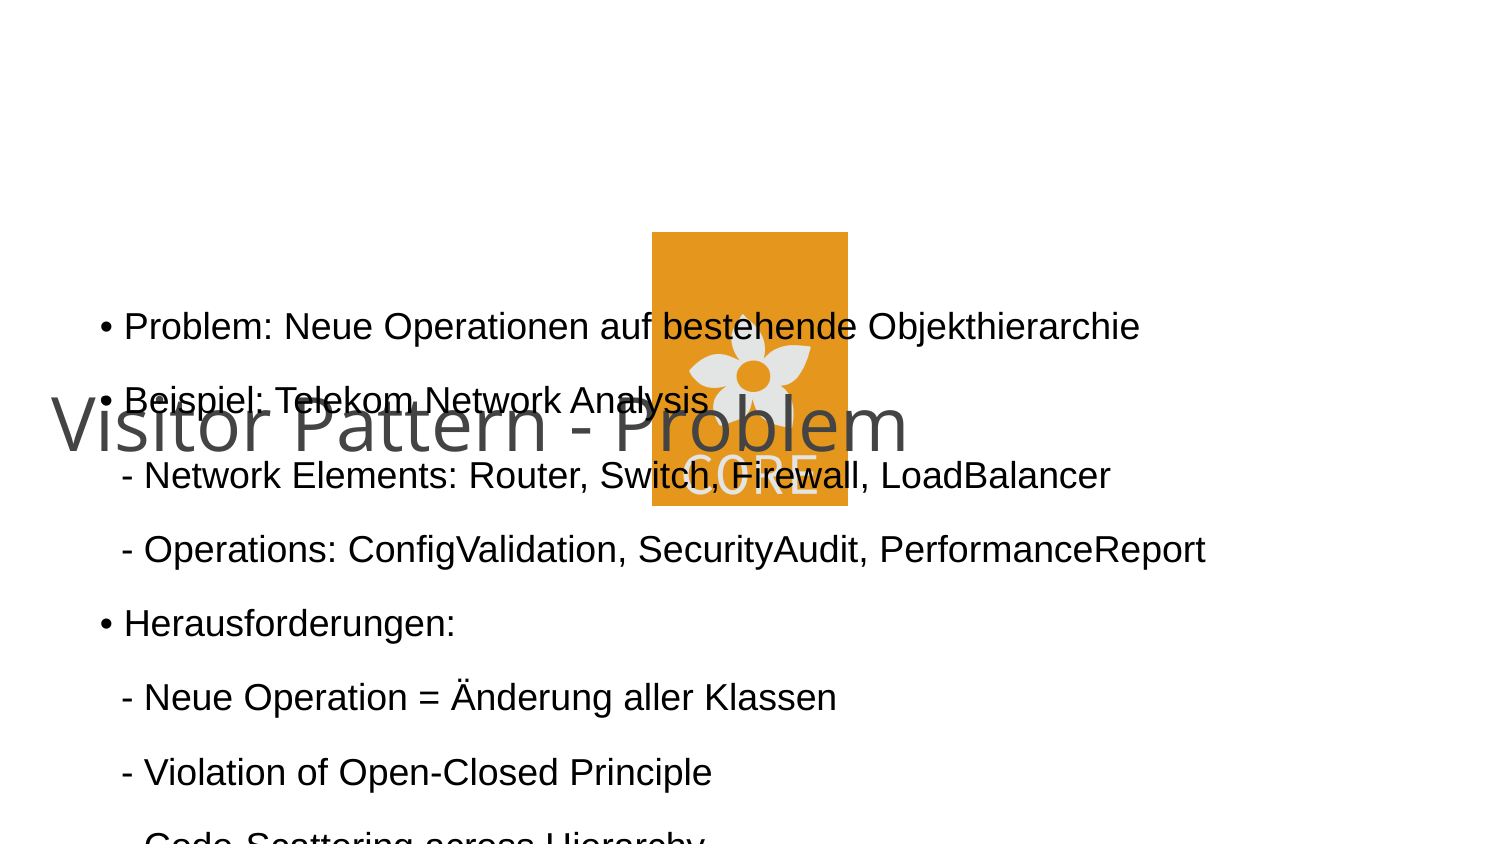

# Visitor Pattern - Problem

• Problem: Neue Operationen auf bestehende Objekthierarchie
• Beispiel: Telekom Network Analysis
  - Network Elements: Router, Switch, Firewall, LoadBalancer
  - Operations: ConfigValidation, SecurityAudit, PerformanceReport
• Herausforderungen:
  - Neue Operation = Änderung aller Klassen
  - Violation of Open-Closed Principle
  - Code-Scattering across Hierarchy
• Double Dispatch Problem:
  - Operation depends on 2 types: Visitor + Element
  - Single dispatch only considers receiver type